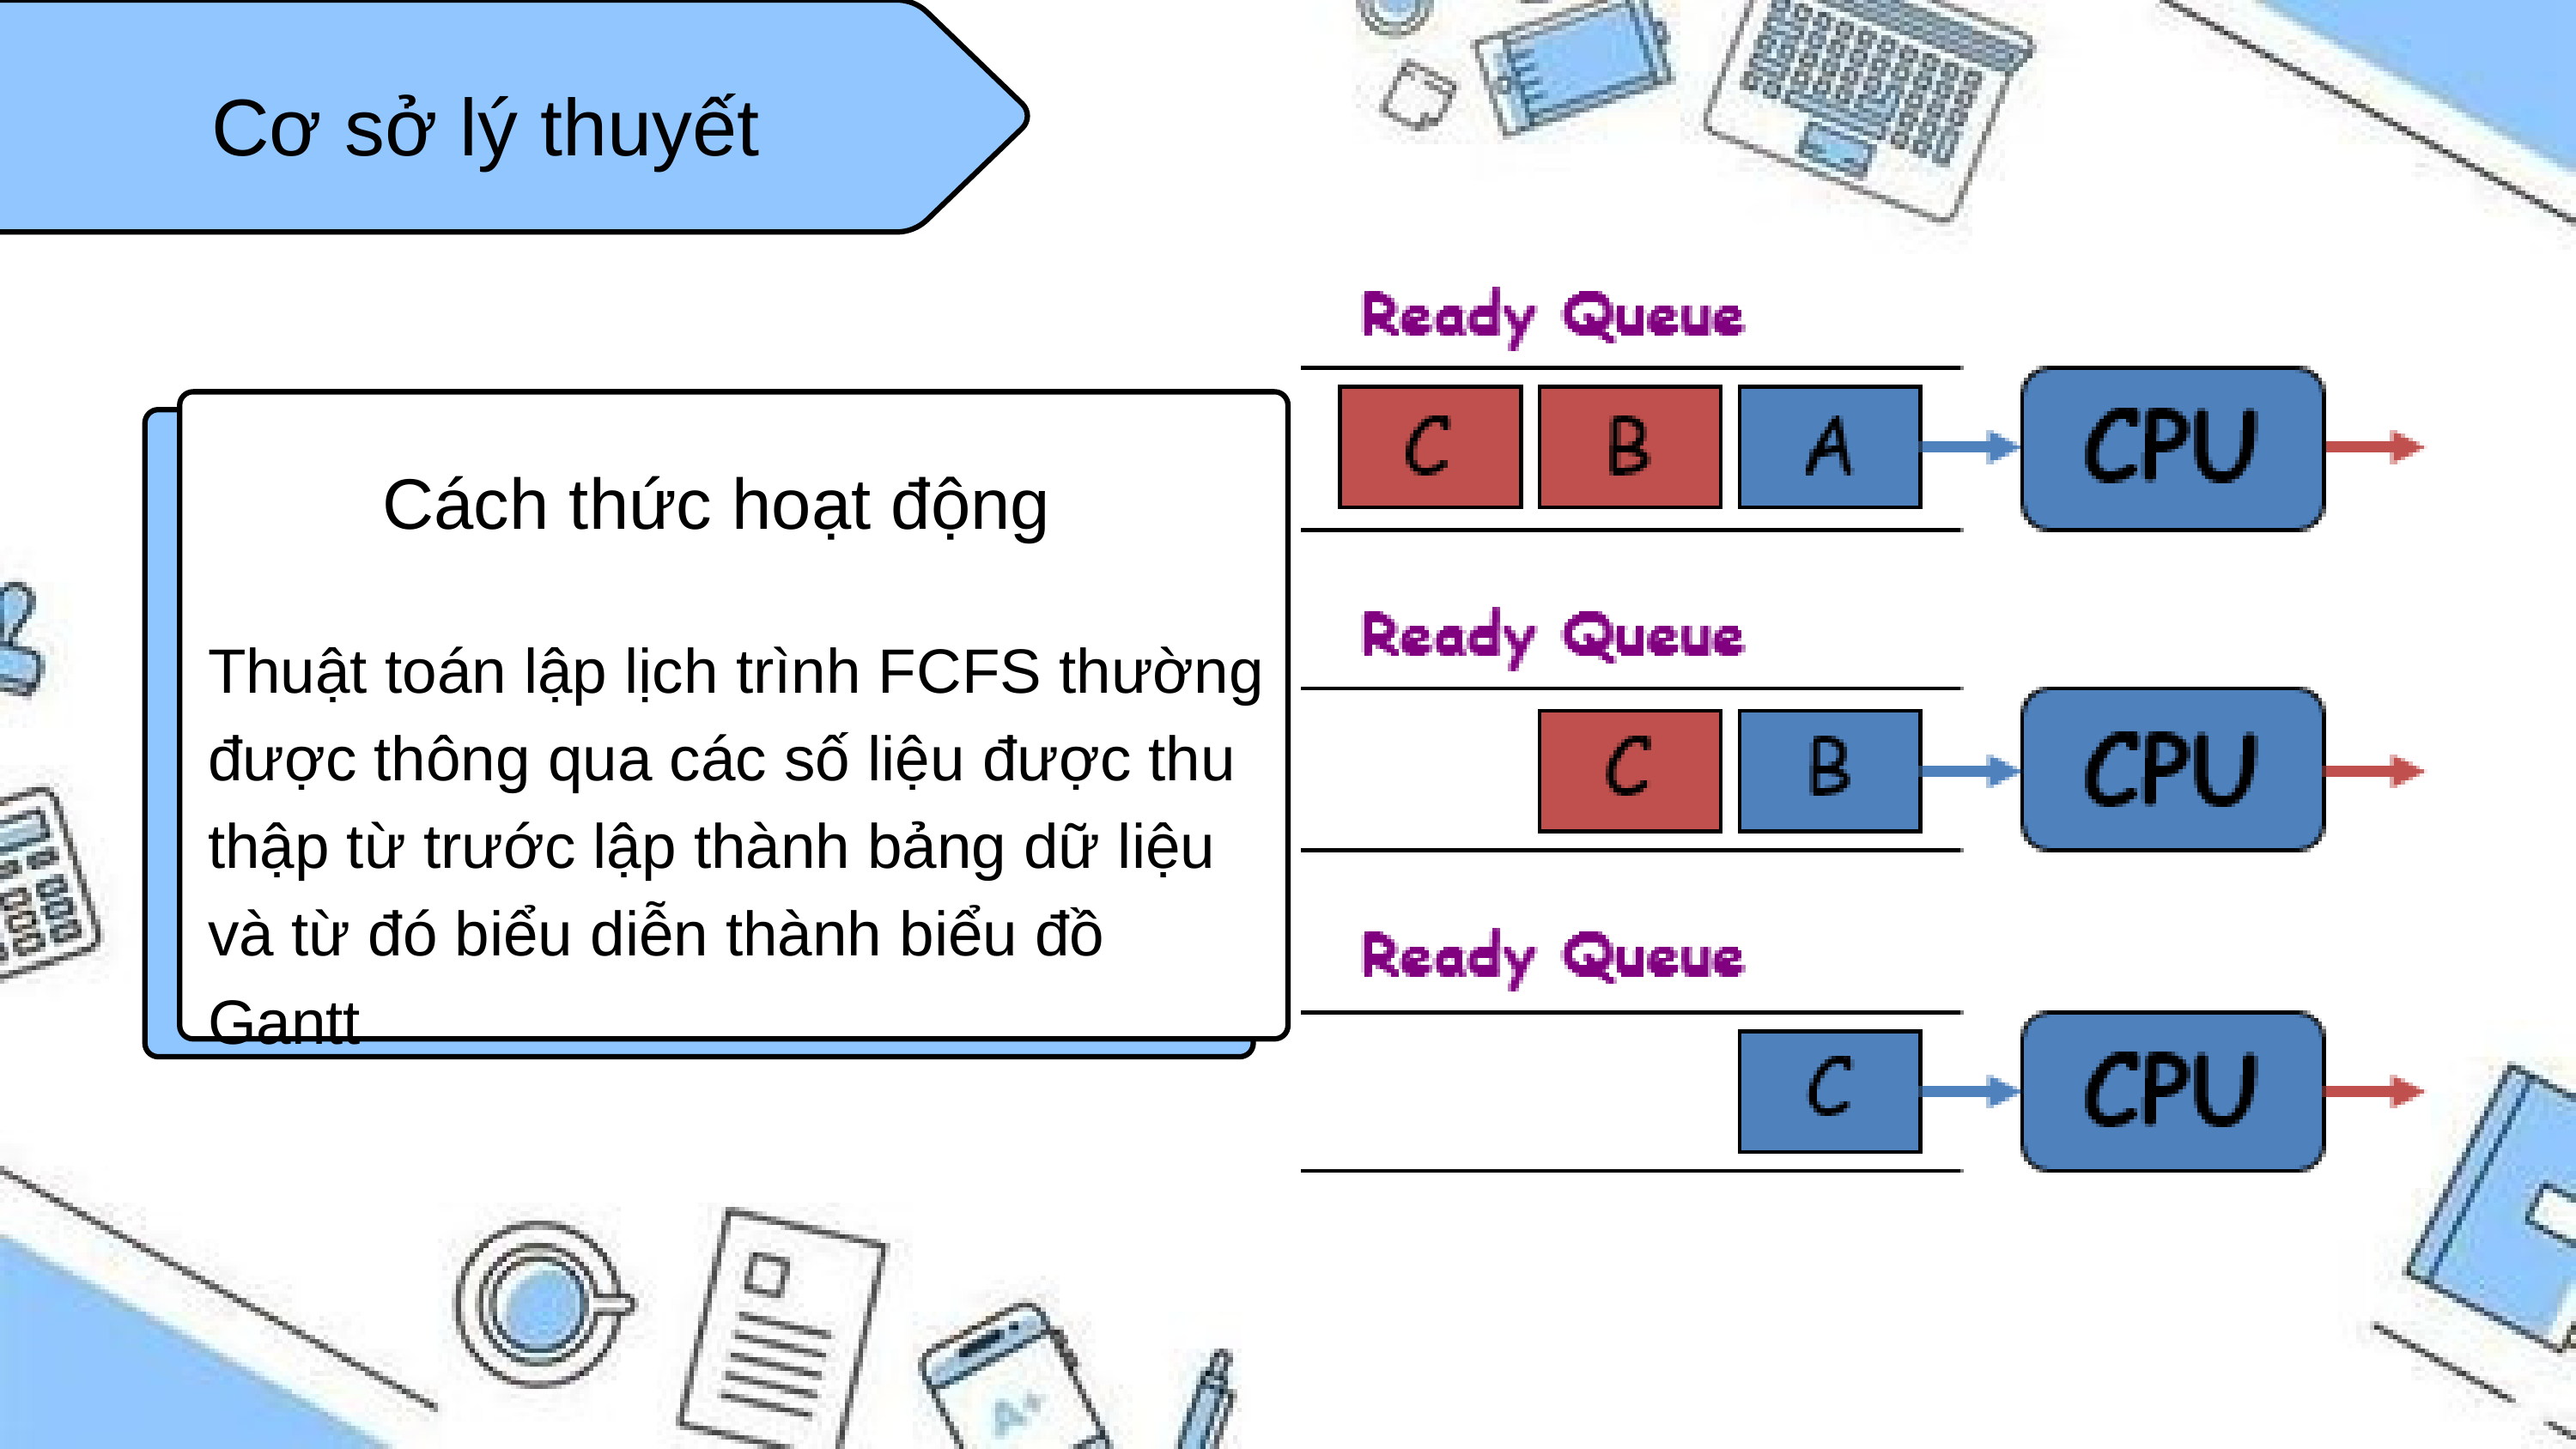

Cơ sở lý thuyết

Cách thức hoạt động
Thuật toán lập lịch trình FCFS thường được thông qua các số liệu được thu thập từ trước lập thành bảng dữ liệu và từ đó biểu diễn thành biểu đồ Gantt